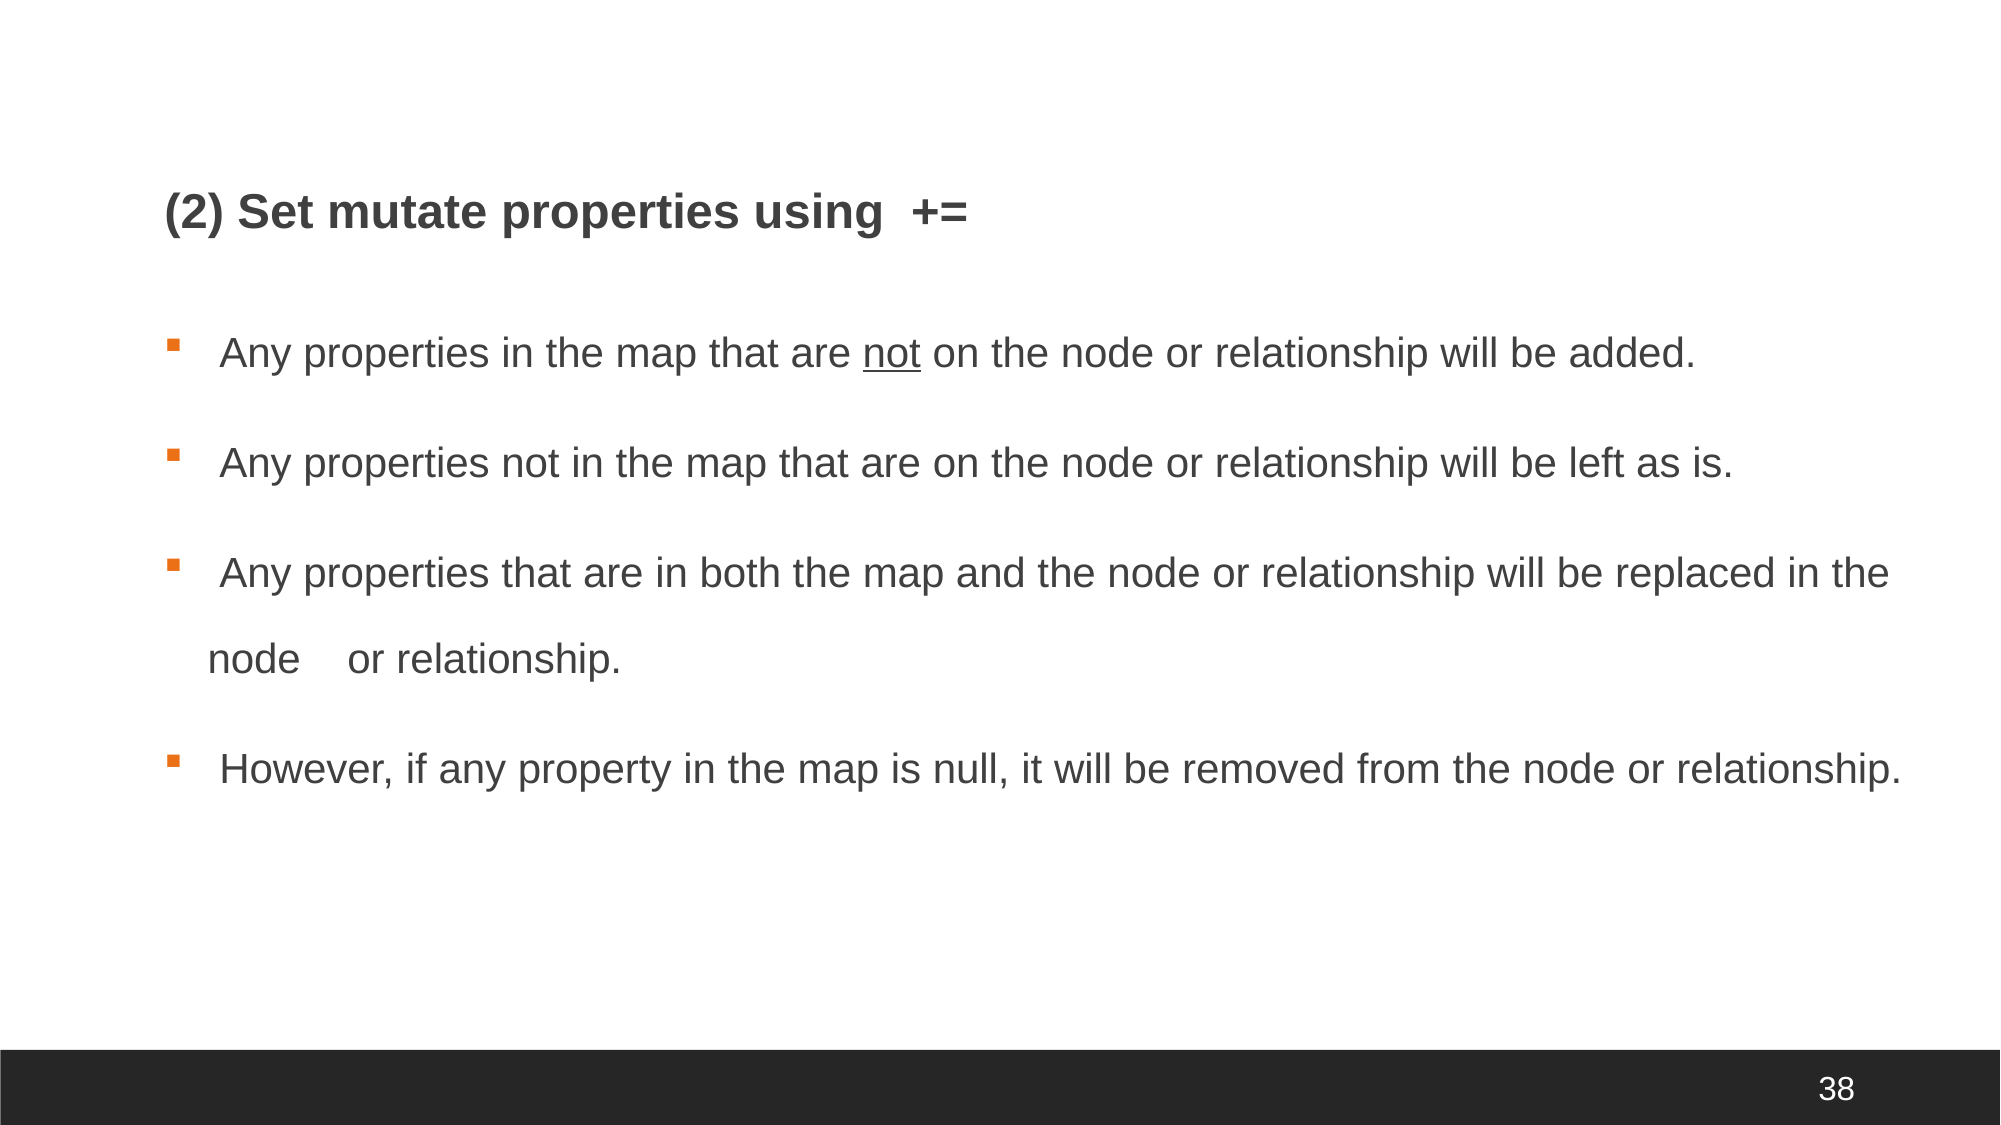

(2) Set mutate properties using  +=
 Any properties in the map that are not on the node or relationship will be added.
 Any properties not in the map that are on the node or relationship will be left as is.
 Any properties that are in both the map and the node or relationship will be replaced in the node    or relationship.
 However, if any property in the map is null, it will be removed from the node or relationship.

38